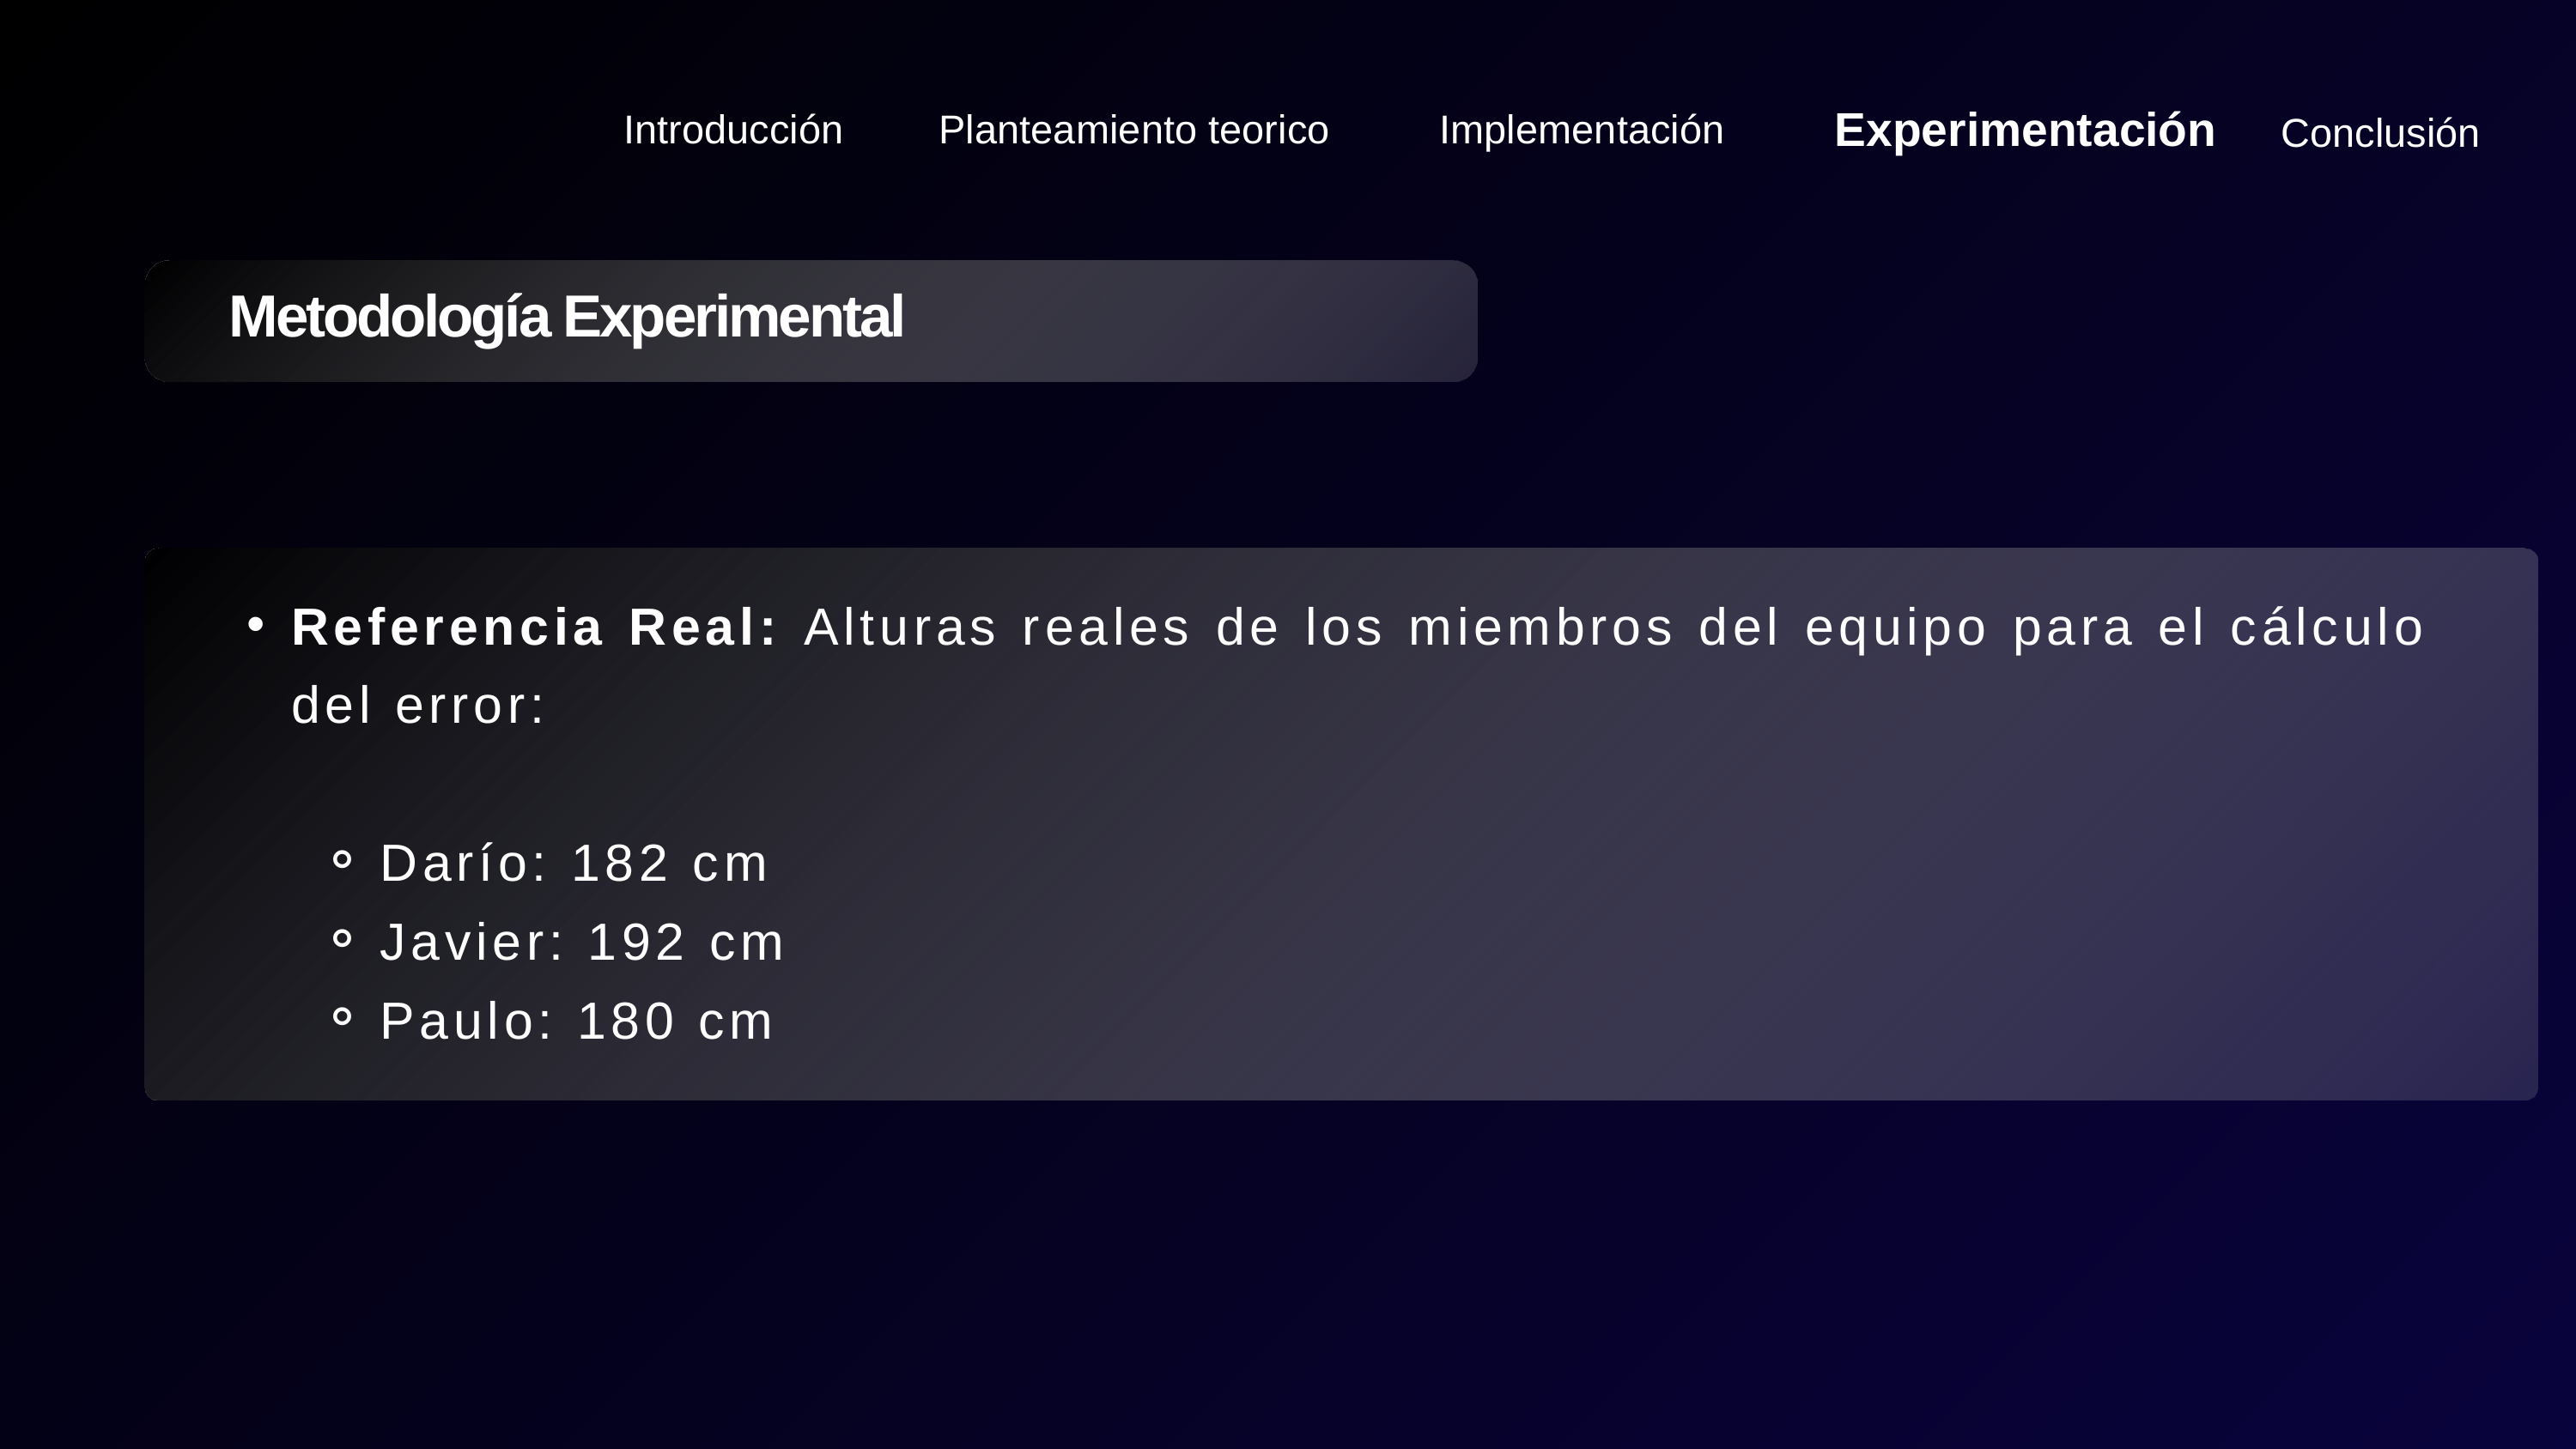

Experimentación
Introducción
Planteamiento teorico
Implementación
Conclusión

Metodología Experimental

Referencia Real: Alturas reales de los miembros del equipo para el cálculo del error:

Darío: 182 cm
Javier: 192 cm
Paulo: 180 cm